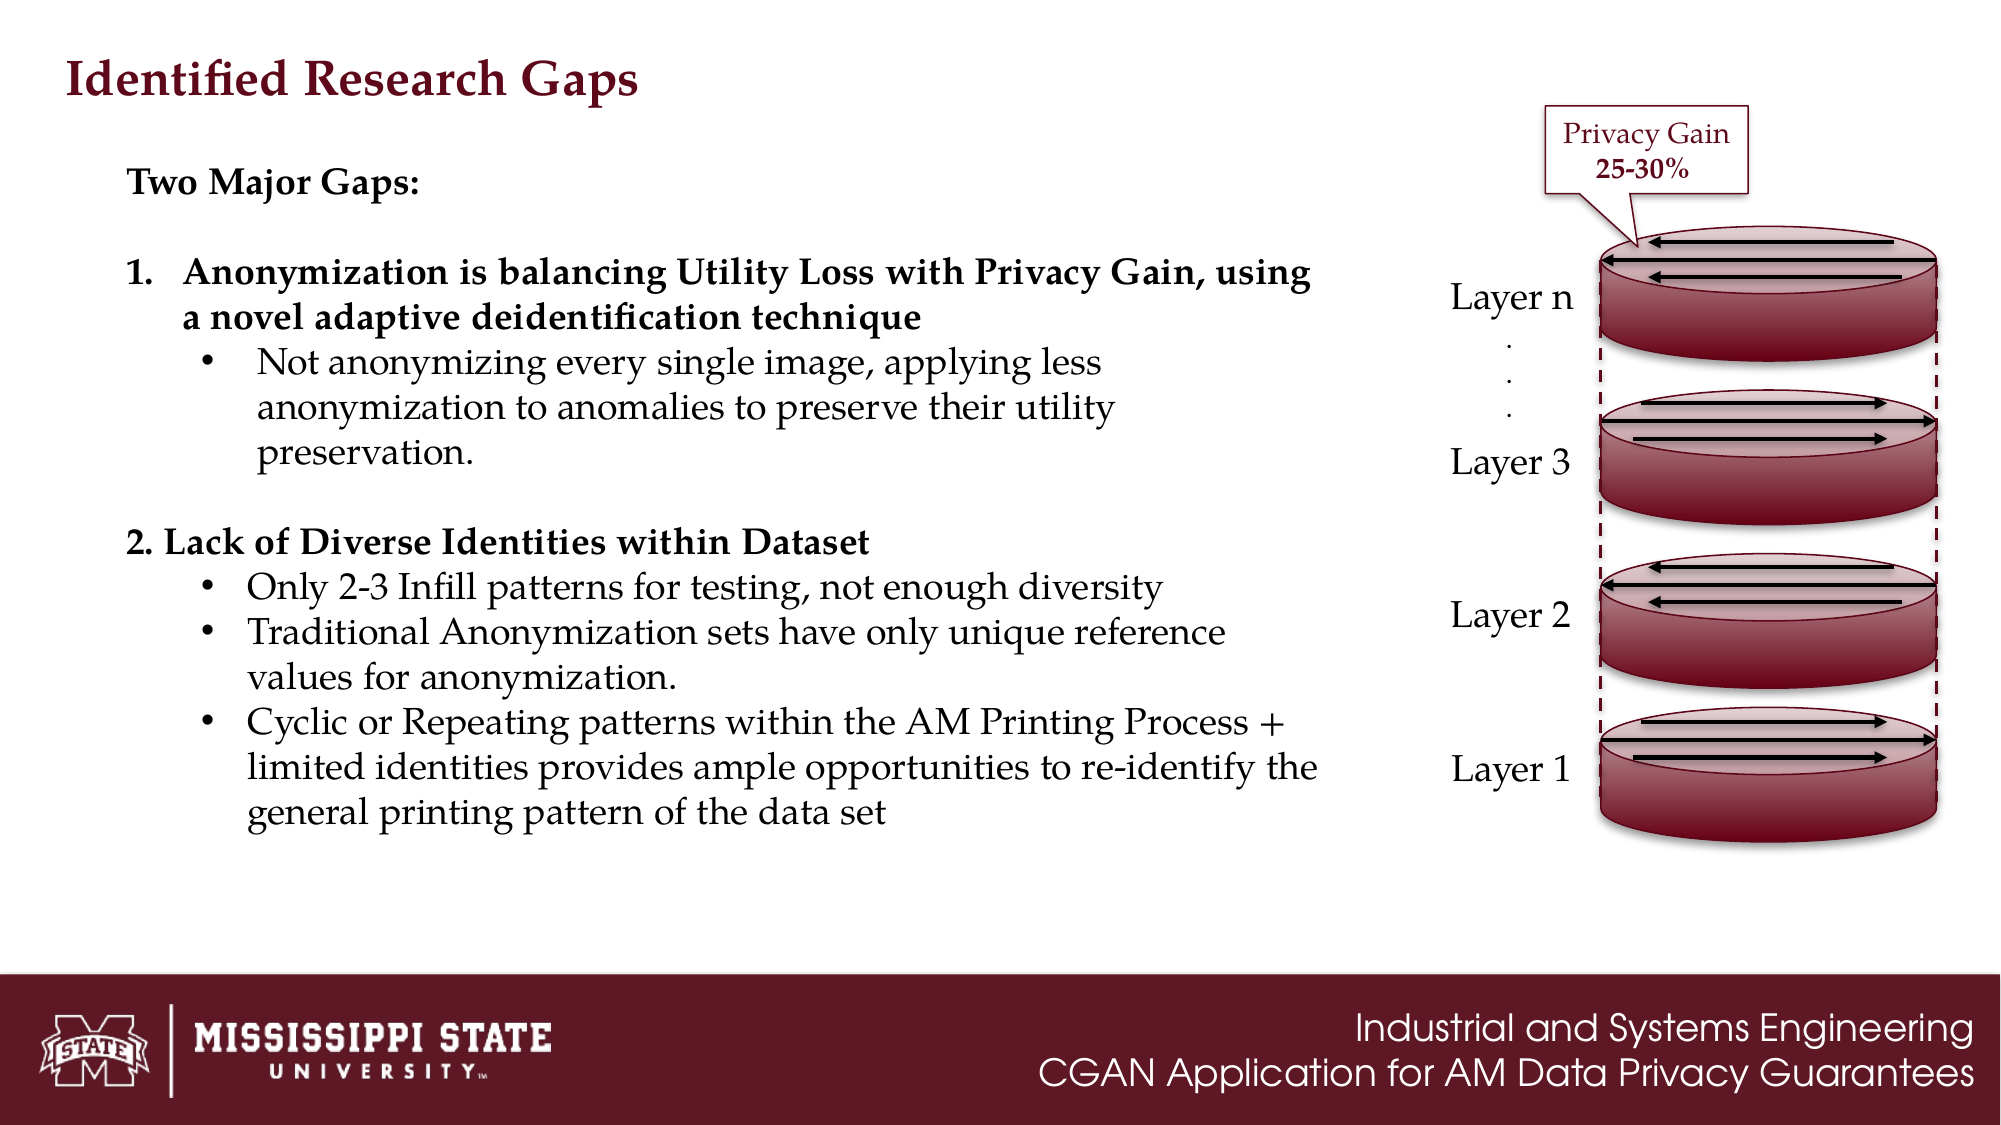

Identified Research Gaps
Privacy Gain 25-30%
Two Major Gaps:

Anonymization is balancing Utility Loss with Privacy Gain, using a novel adaptive deidentification technique
Not anonymizing every single image, applying less anonymization to anomalies to preserve their utility preservation.

2. Lack of Diverse Identities within Dataset
Only 2-3 Infill patterns for testing, not enough diversity
Traditional Anonymization sets have only unique reference values for anonymization.
Cyclic or Repeating patterns within the AM Printing Process + limited identities provides ample opportunities to re-identify the general printing pattern of the data set

Layer n
.
.
.

Layer 3

Layer 2

Layer 1